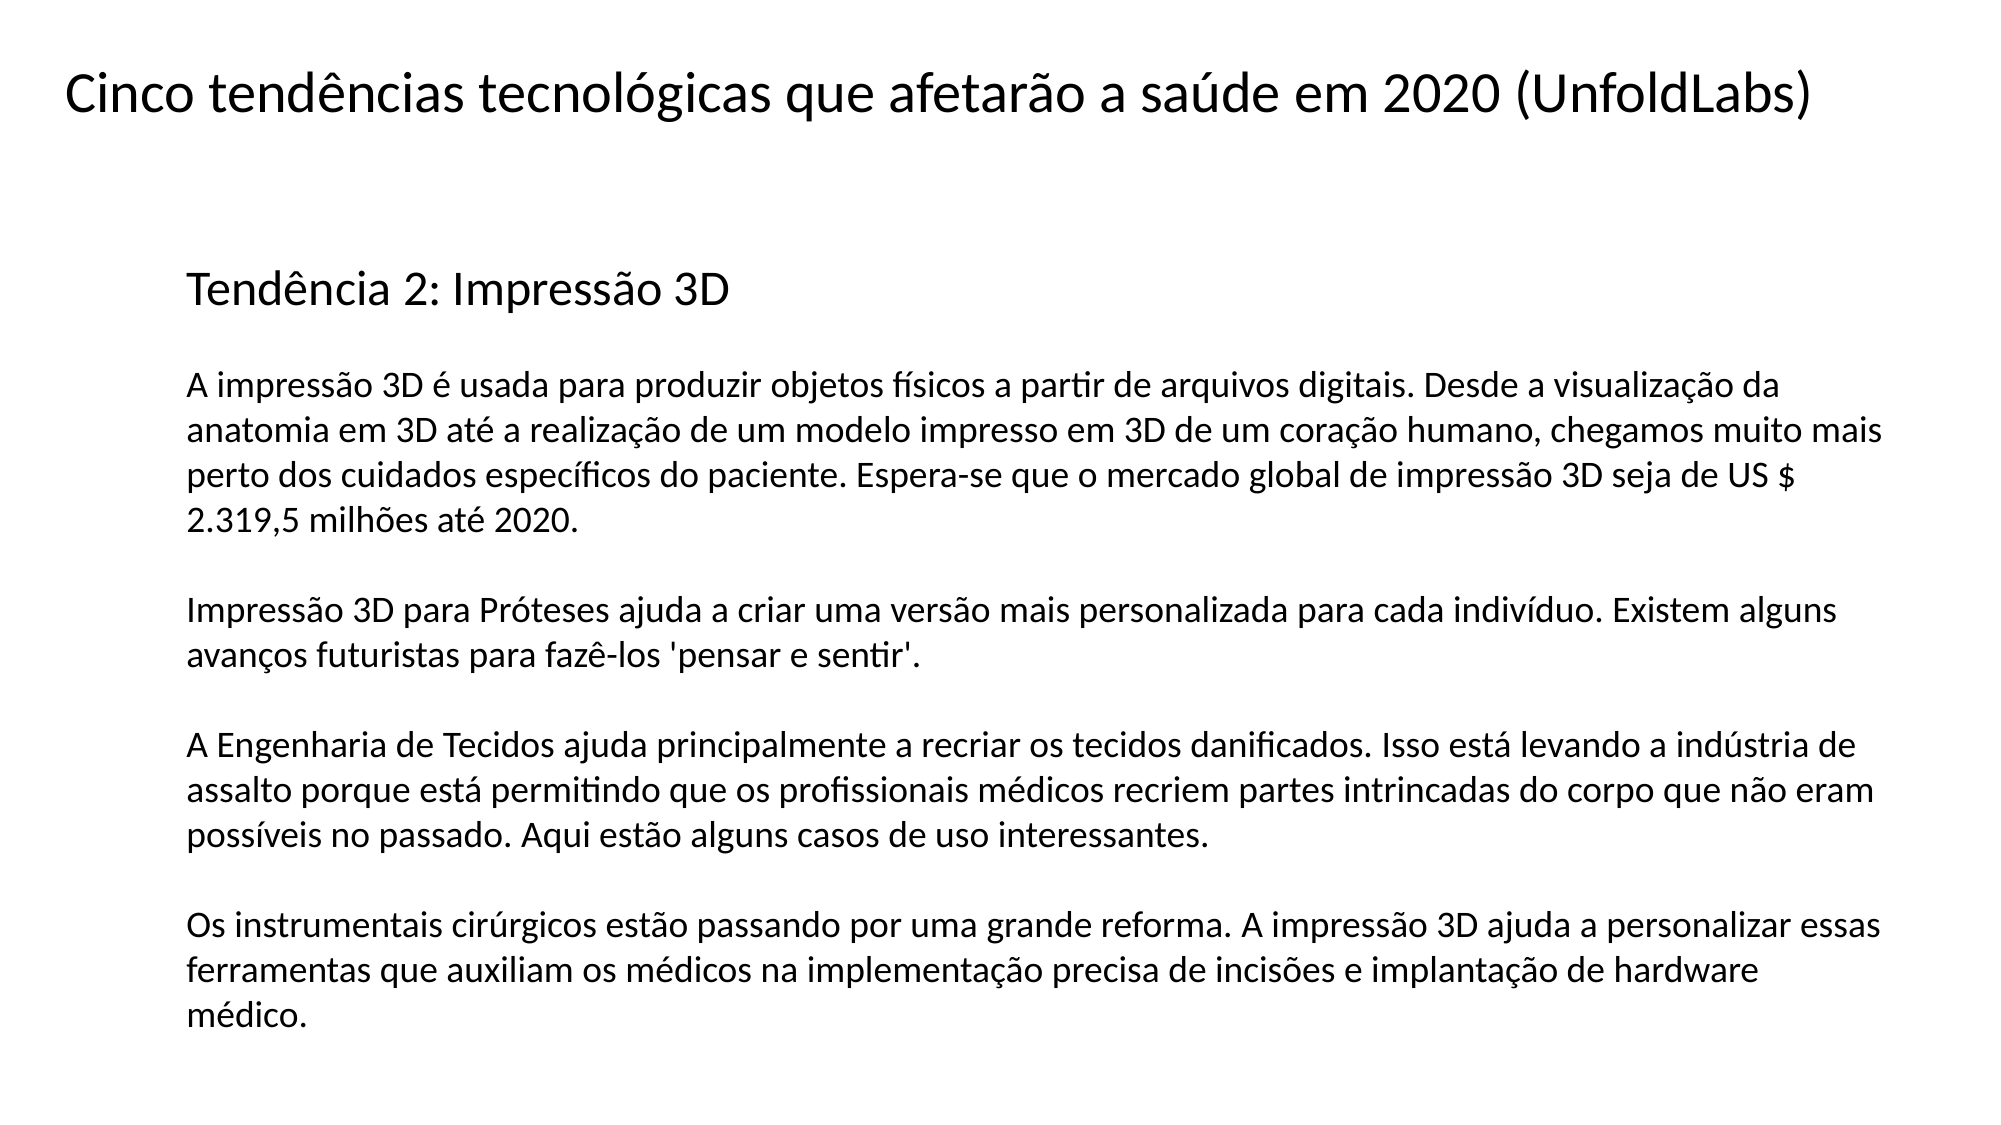

Cinco tendências tecnológicas que afetarão a saúde em 2020 (UnfoldLabs)
Tendência 2: Impressão 3D

A impressão 3D é usada para produzir objetos físicos a partir de arquivos digitais. Desde a visualização da anatomia em 3D até a realização de um modelo impresso em 3D de um coração humano, chegamos muito mais perto dos cuidados específicos do paciente. Espera-se que o mercado global de impressão 3D seja de US $ 2.319,5 milhões até 2020.

Impressão 3D para Próteses ajuda a criar uma versão mais personalizada para cada indivíduo. Existem alguns avanços futuristas para fazê-los 'pensar e sentir'.

A Engenharia de Tecidos ajuda principalmente a recriar os tecidos danificados. Isso está levando a indústria de assalto porque está permitindo que os profissionais médicos recriem partes intrincadas do corpo que não eram possíveis no passado. Aqui estão alguns casos de uso interessantes.

Os instrumentais cirúrgicos estão passando por uma grande reforma. A impressão 3D ajuda a personalizar essas ferramentas que auxiliam os médicos na implementação precisa de incisões e implantação de hardware médico.